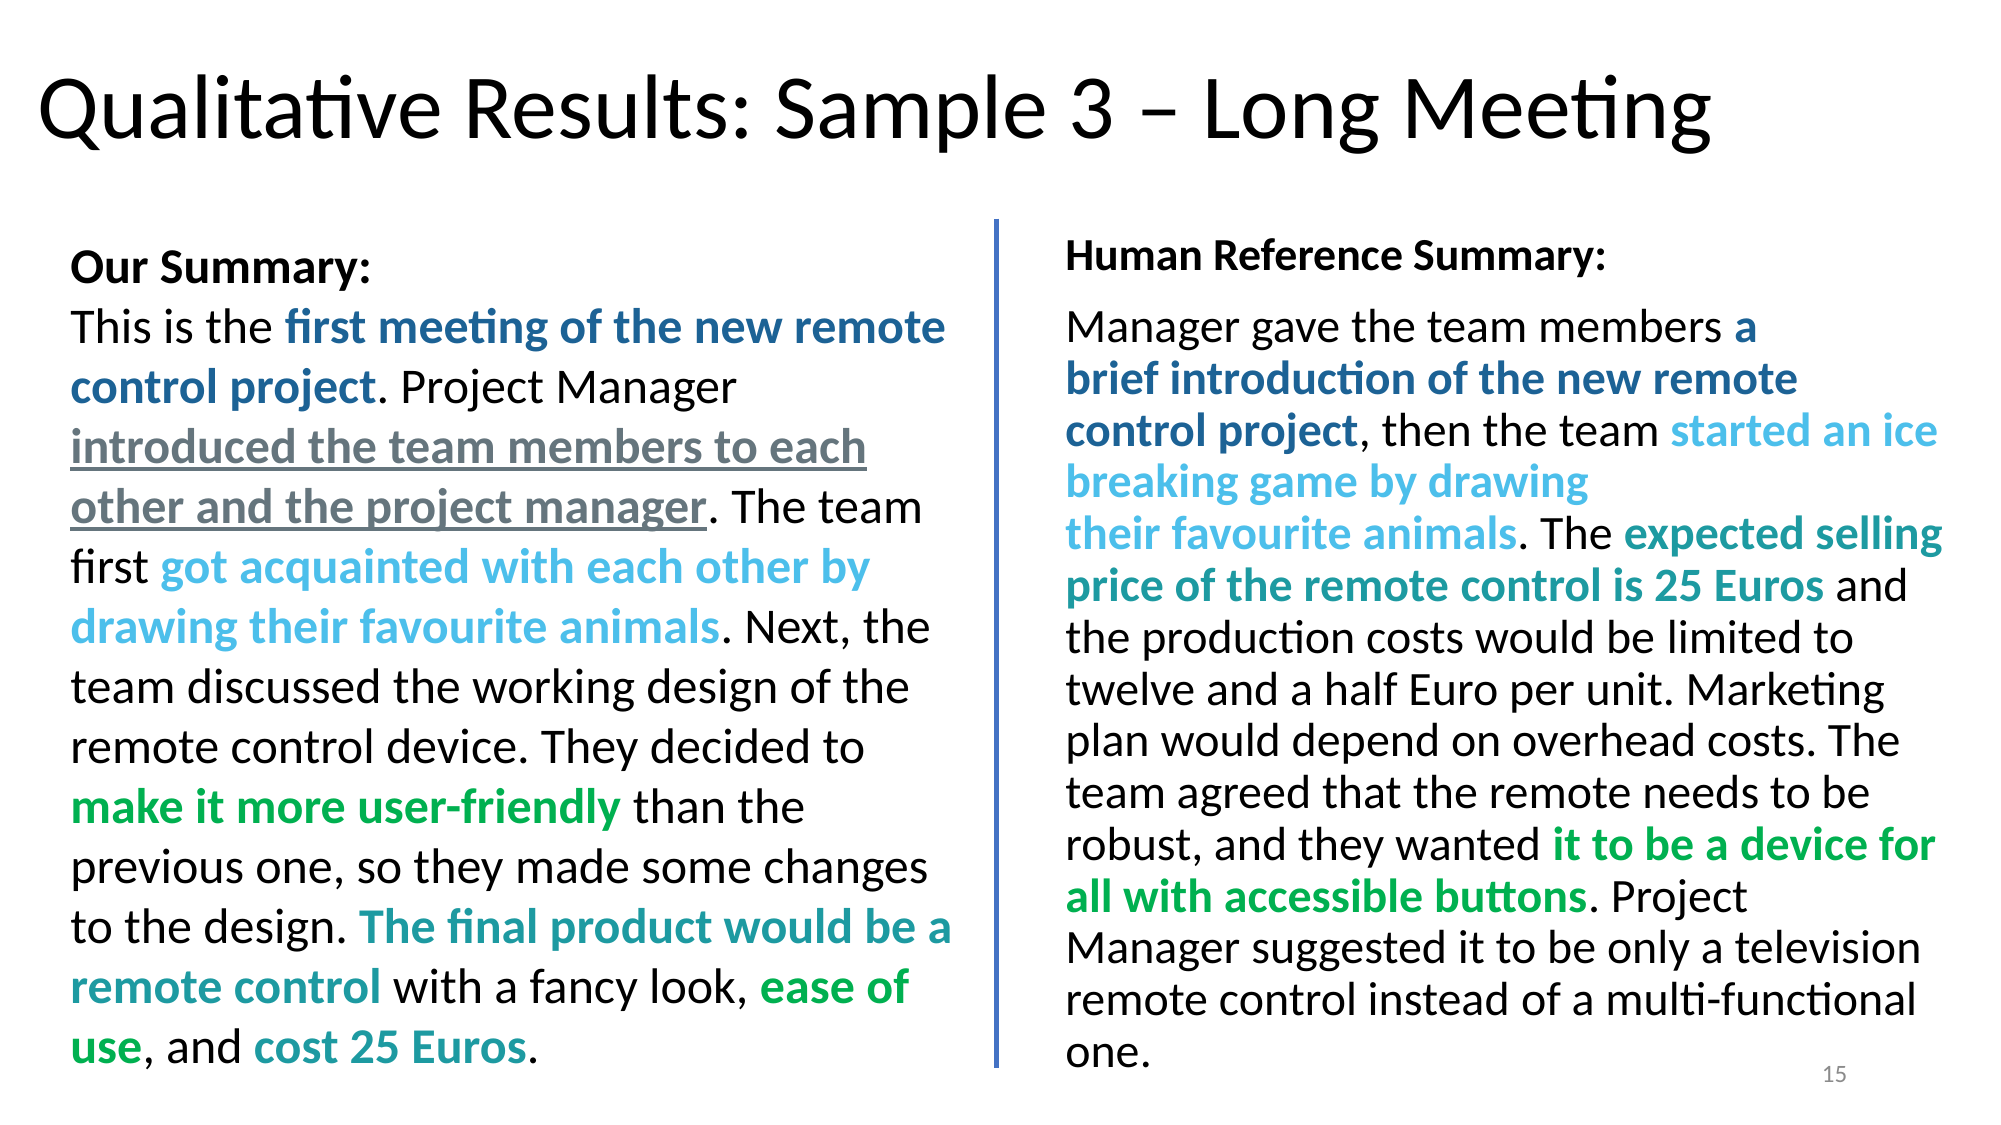

# Qualitative Results: Sample 3 – Long Meeting
Human Reference Summary:
Manager gave the team members a brief introduction of the new remote control project, then the team started an ice breaking game by drawing their favourite animals. The expected selling price of the remote control is 25 Euros and the production costs would be limited to twelve and a half Euro per unit. Marketing plan would depend on overhead costs. The team agreed that the remote needs to be robust, and they wanted it to be a device for all with accessible buttons. Project Manager suggested it to be only a television remote control instead of a multi-functional one.
Our Summary:
This is the first meeting of the new remote control project. Project Manager introduced the team members to each other and the project manager. The team first got acquainted with each other by drawing their favourite animals. Next, the team discussed the working design of the remote control device. They decided to make it more user-friendly than the previous one, so they made some changes to the design. The final product would be a remote control with a fancy look, ease of use, and cost 25 Euros.
15